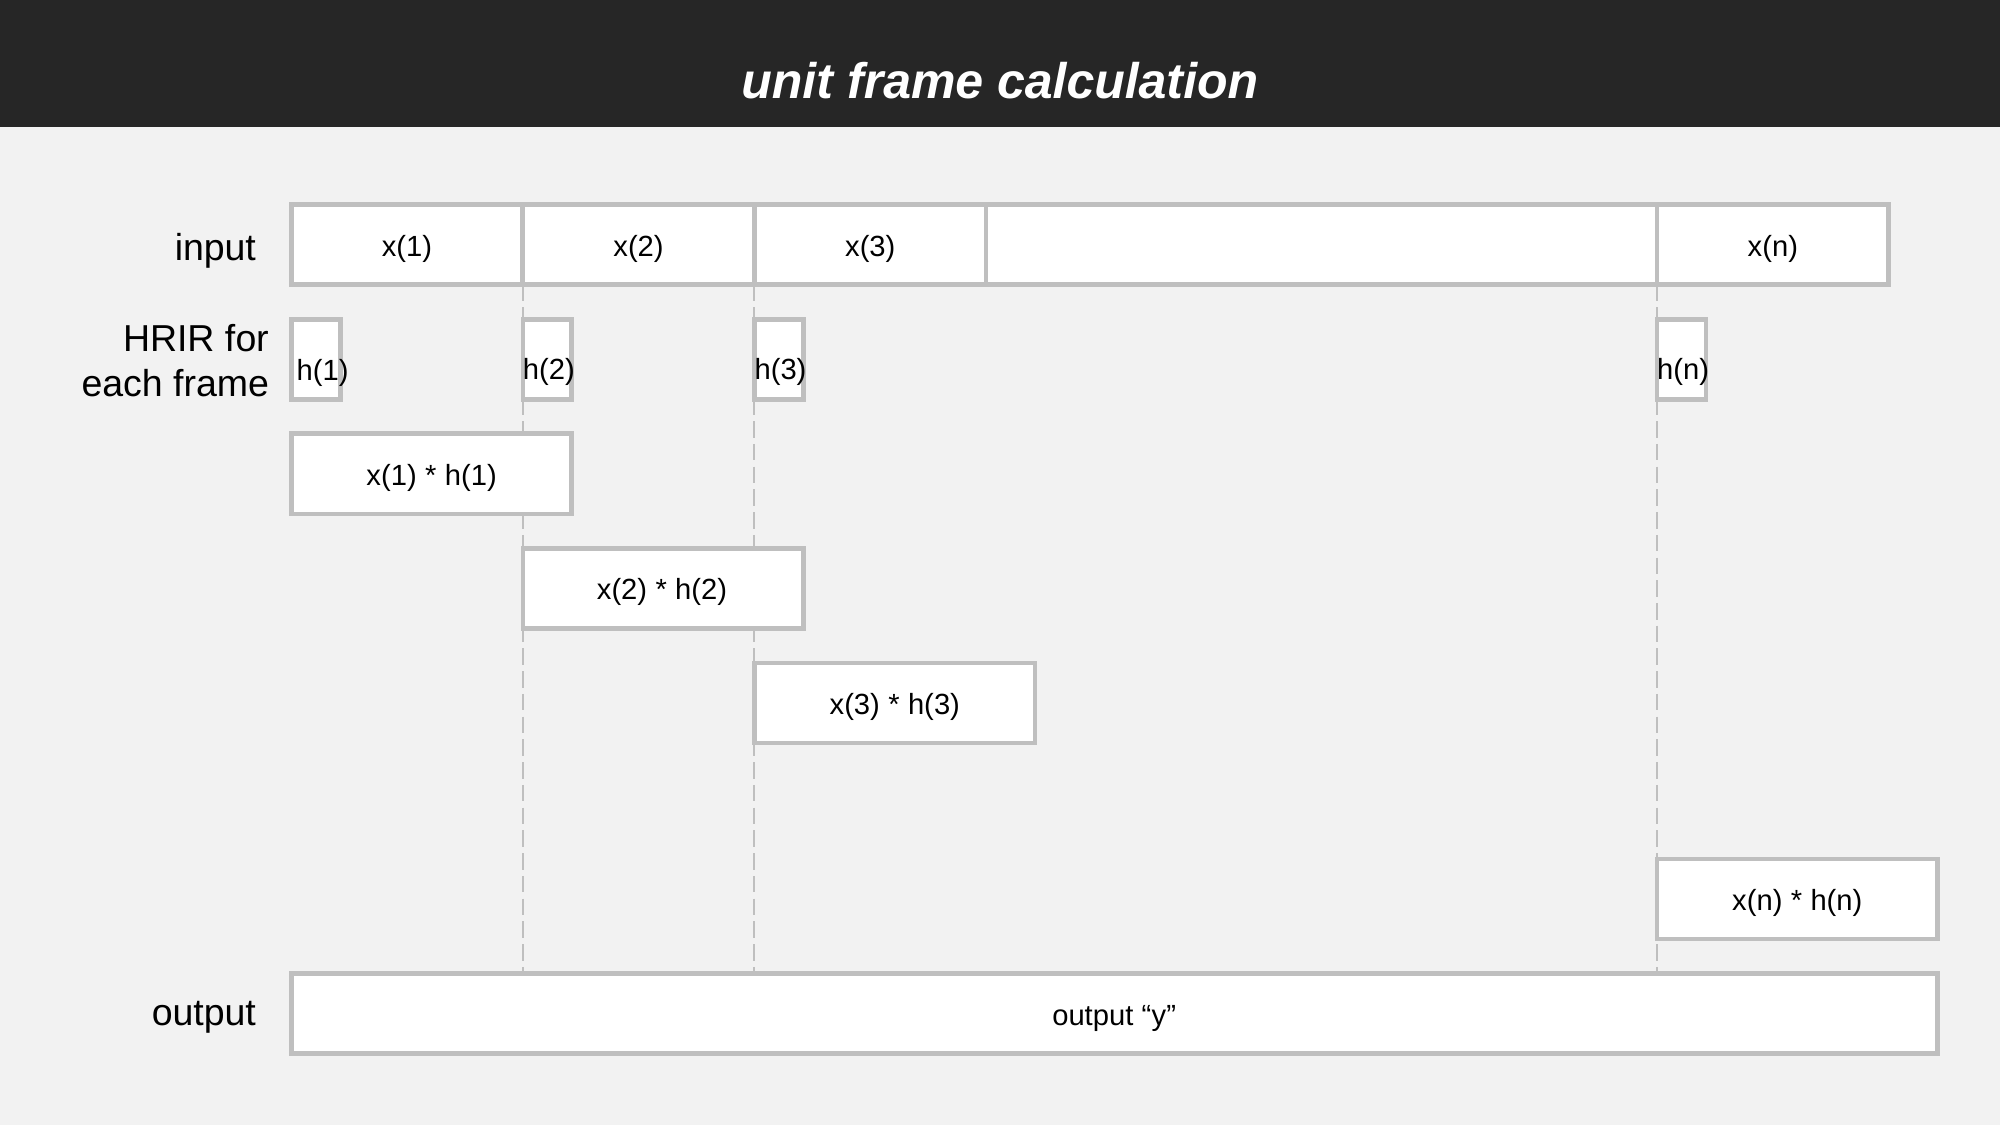

unit frame calculation

x(1)
x(2)
x(3)
x(n)
h(2)
h(3)
h(n)
h(1)
x(1) * h(1)
x(2) * h(2)
x(3) * h(3)
x(n) * h(n)
output “y”
input
HRIR for
each frame
output